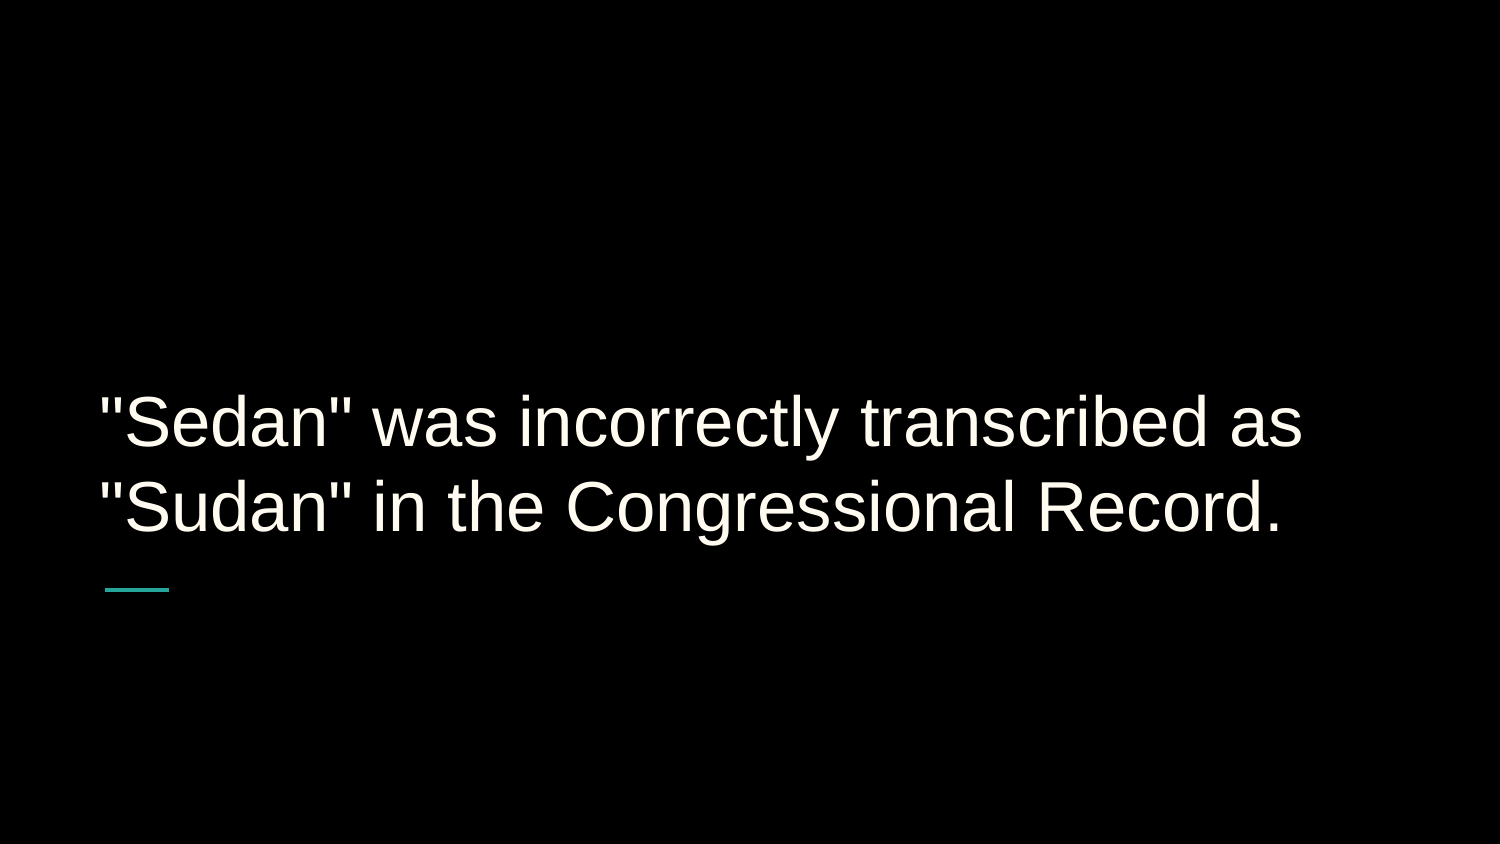

# "Sedan" was incorrectly transcribed as "Sudan" in the Congressional Record.